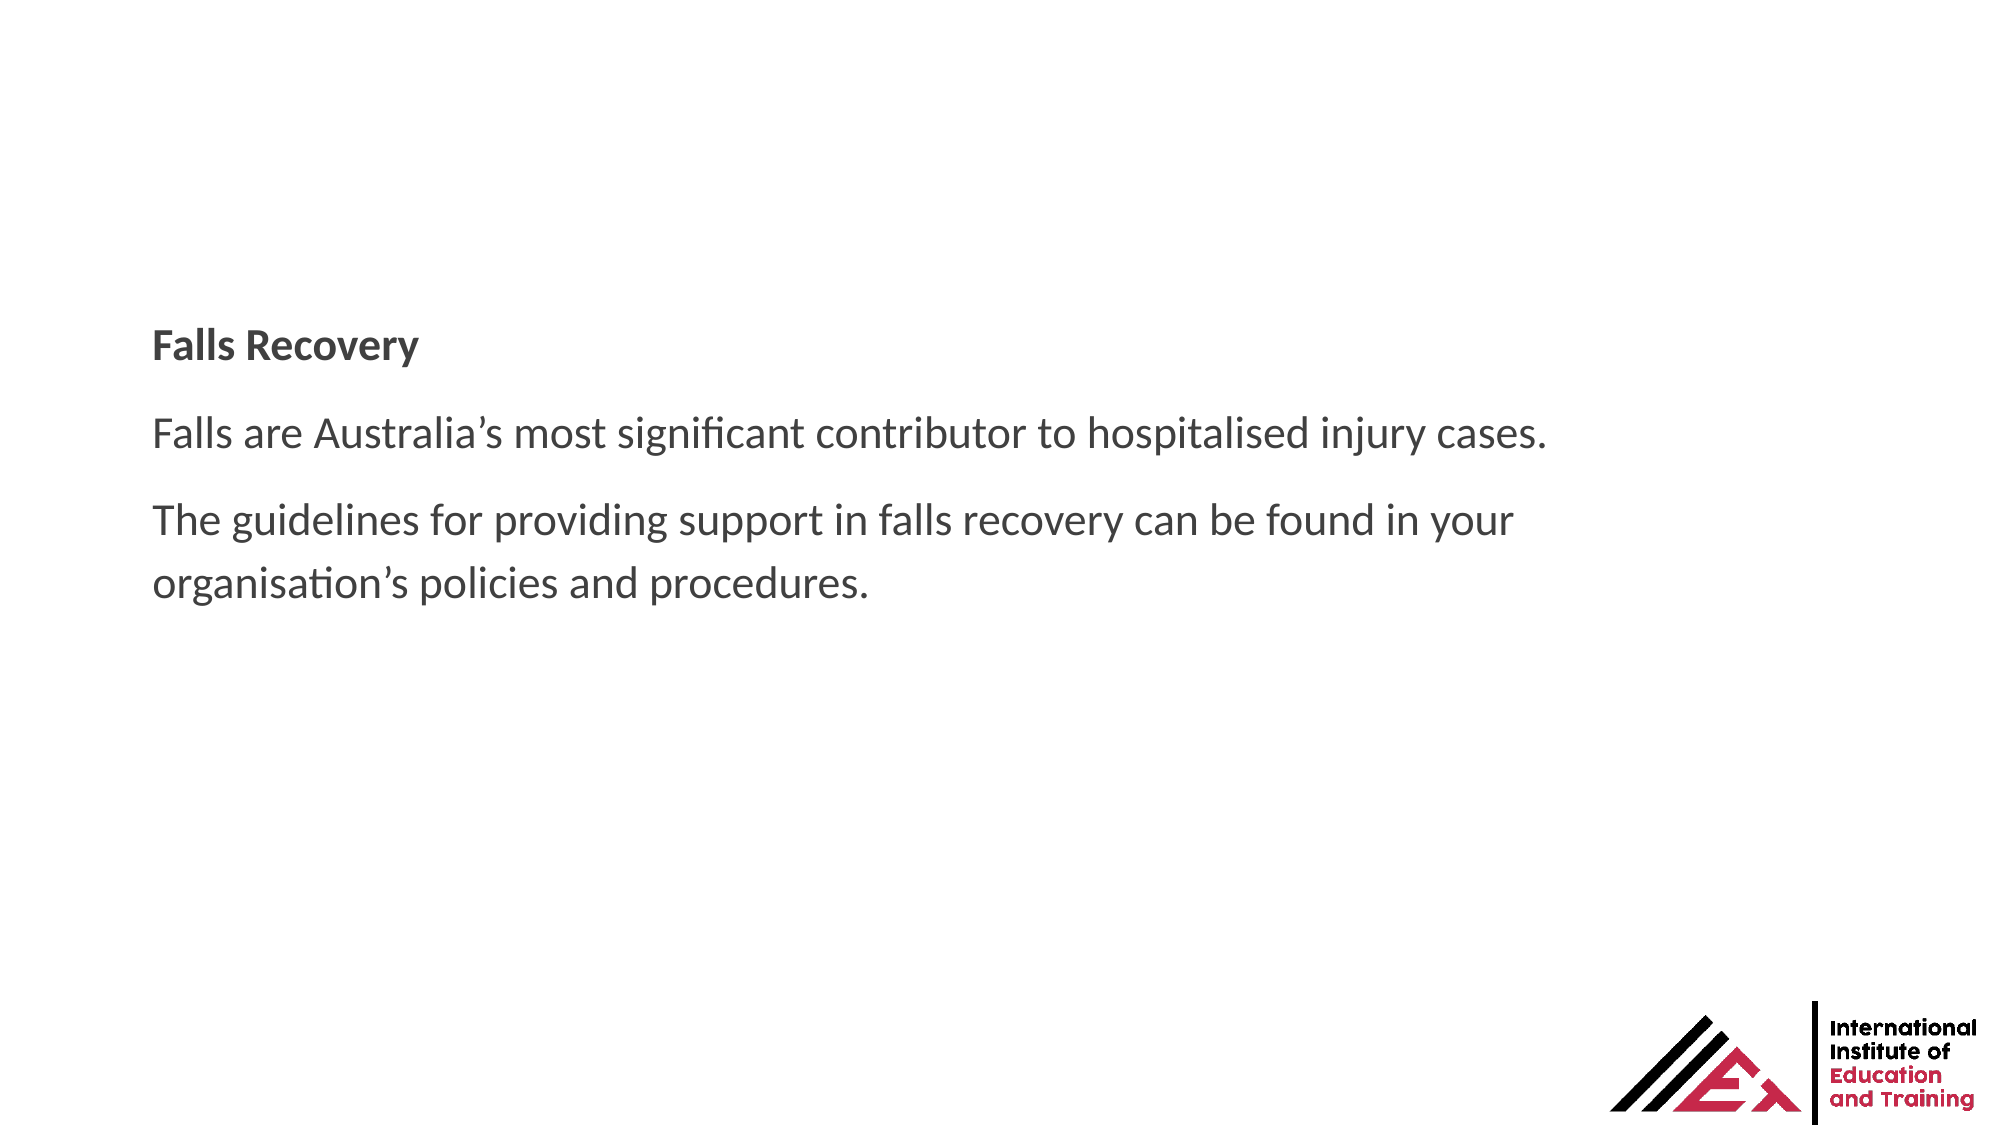

Falls Recovery
Falls are Australia’s most significant contributor to hospitalised injury cases.
The guidelines for providing support in falls recovery can be found in your organisation’s policies and procedures.